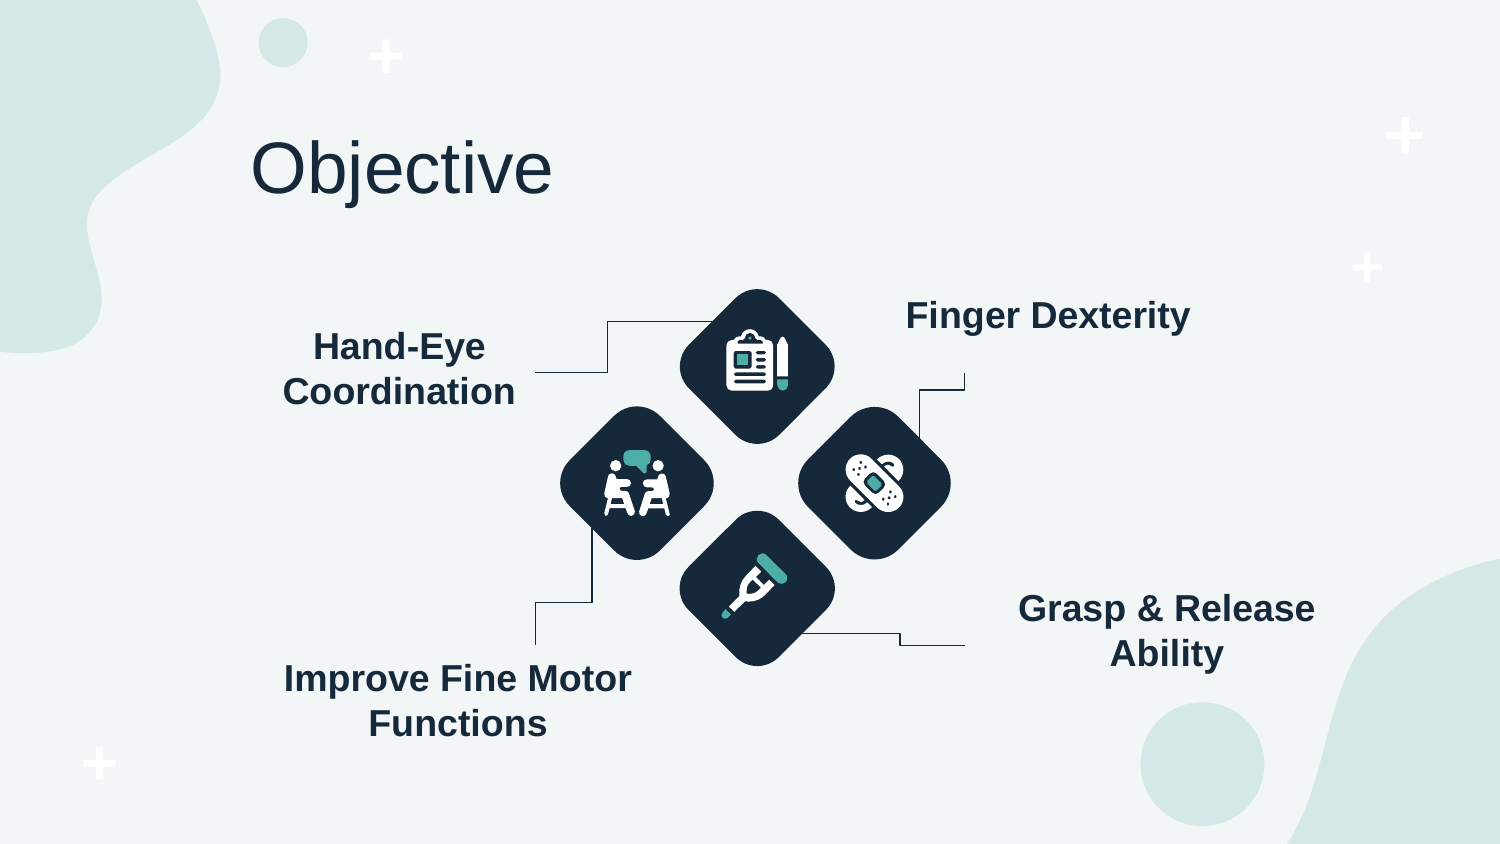

# Objective
Finger Dexterity

Hand-Eye Coordination

Grasp & Release Ability

Improve Fine Motor Functions